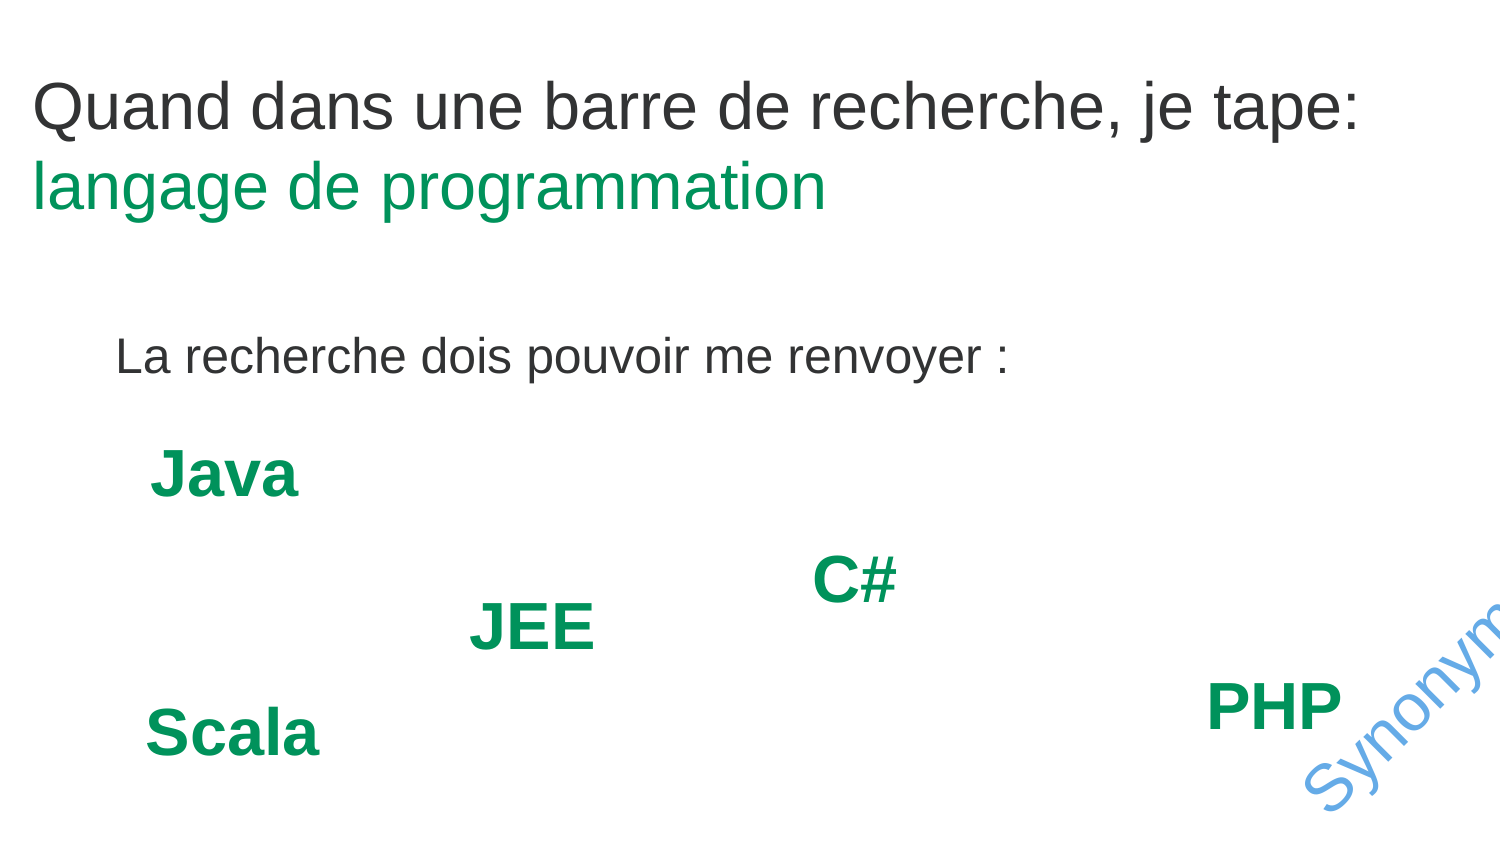

Quand dans une barre de recherche, je tape: langage de programmation

La recherche dois pouvoir me renvoyer :
Java
C#
JEE
PHP
Scala
Synonymes